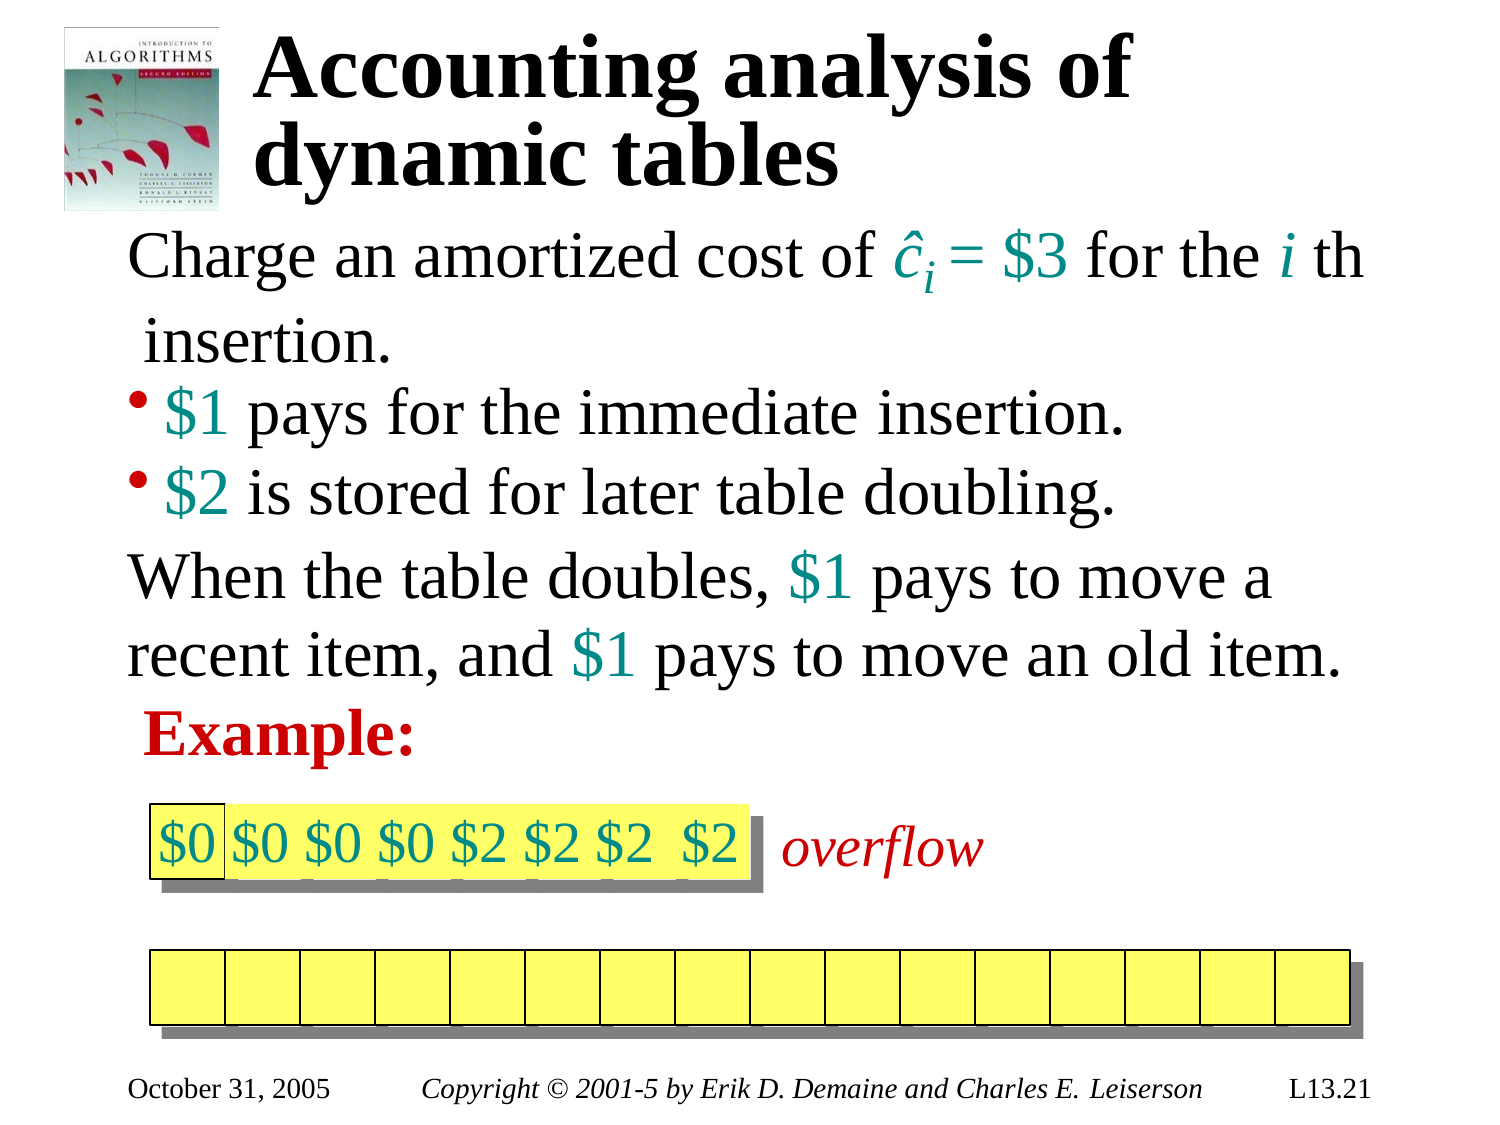

# Accounting analysis of  dynamic tables
Charge an amortized cost of ĉi = $3 for the i th  insertion.
$1 pays for the immediate insertion.
$2 is stored for later table doubling.
When the table doubles, $1 pays to move a  recent item, and $1 pays to move an old item.  Example:

$0 $0 $0 $0 $2 $2 $2 $2
overflow

October 31, 2005
Copyright © 2001-5 by Erik D. Demaine and Charles E. Leiserson
L13.21